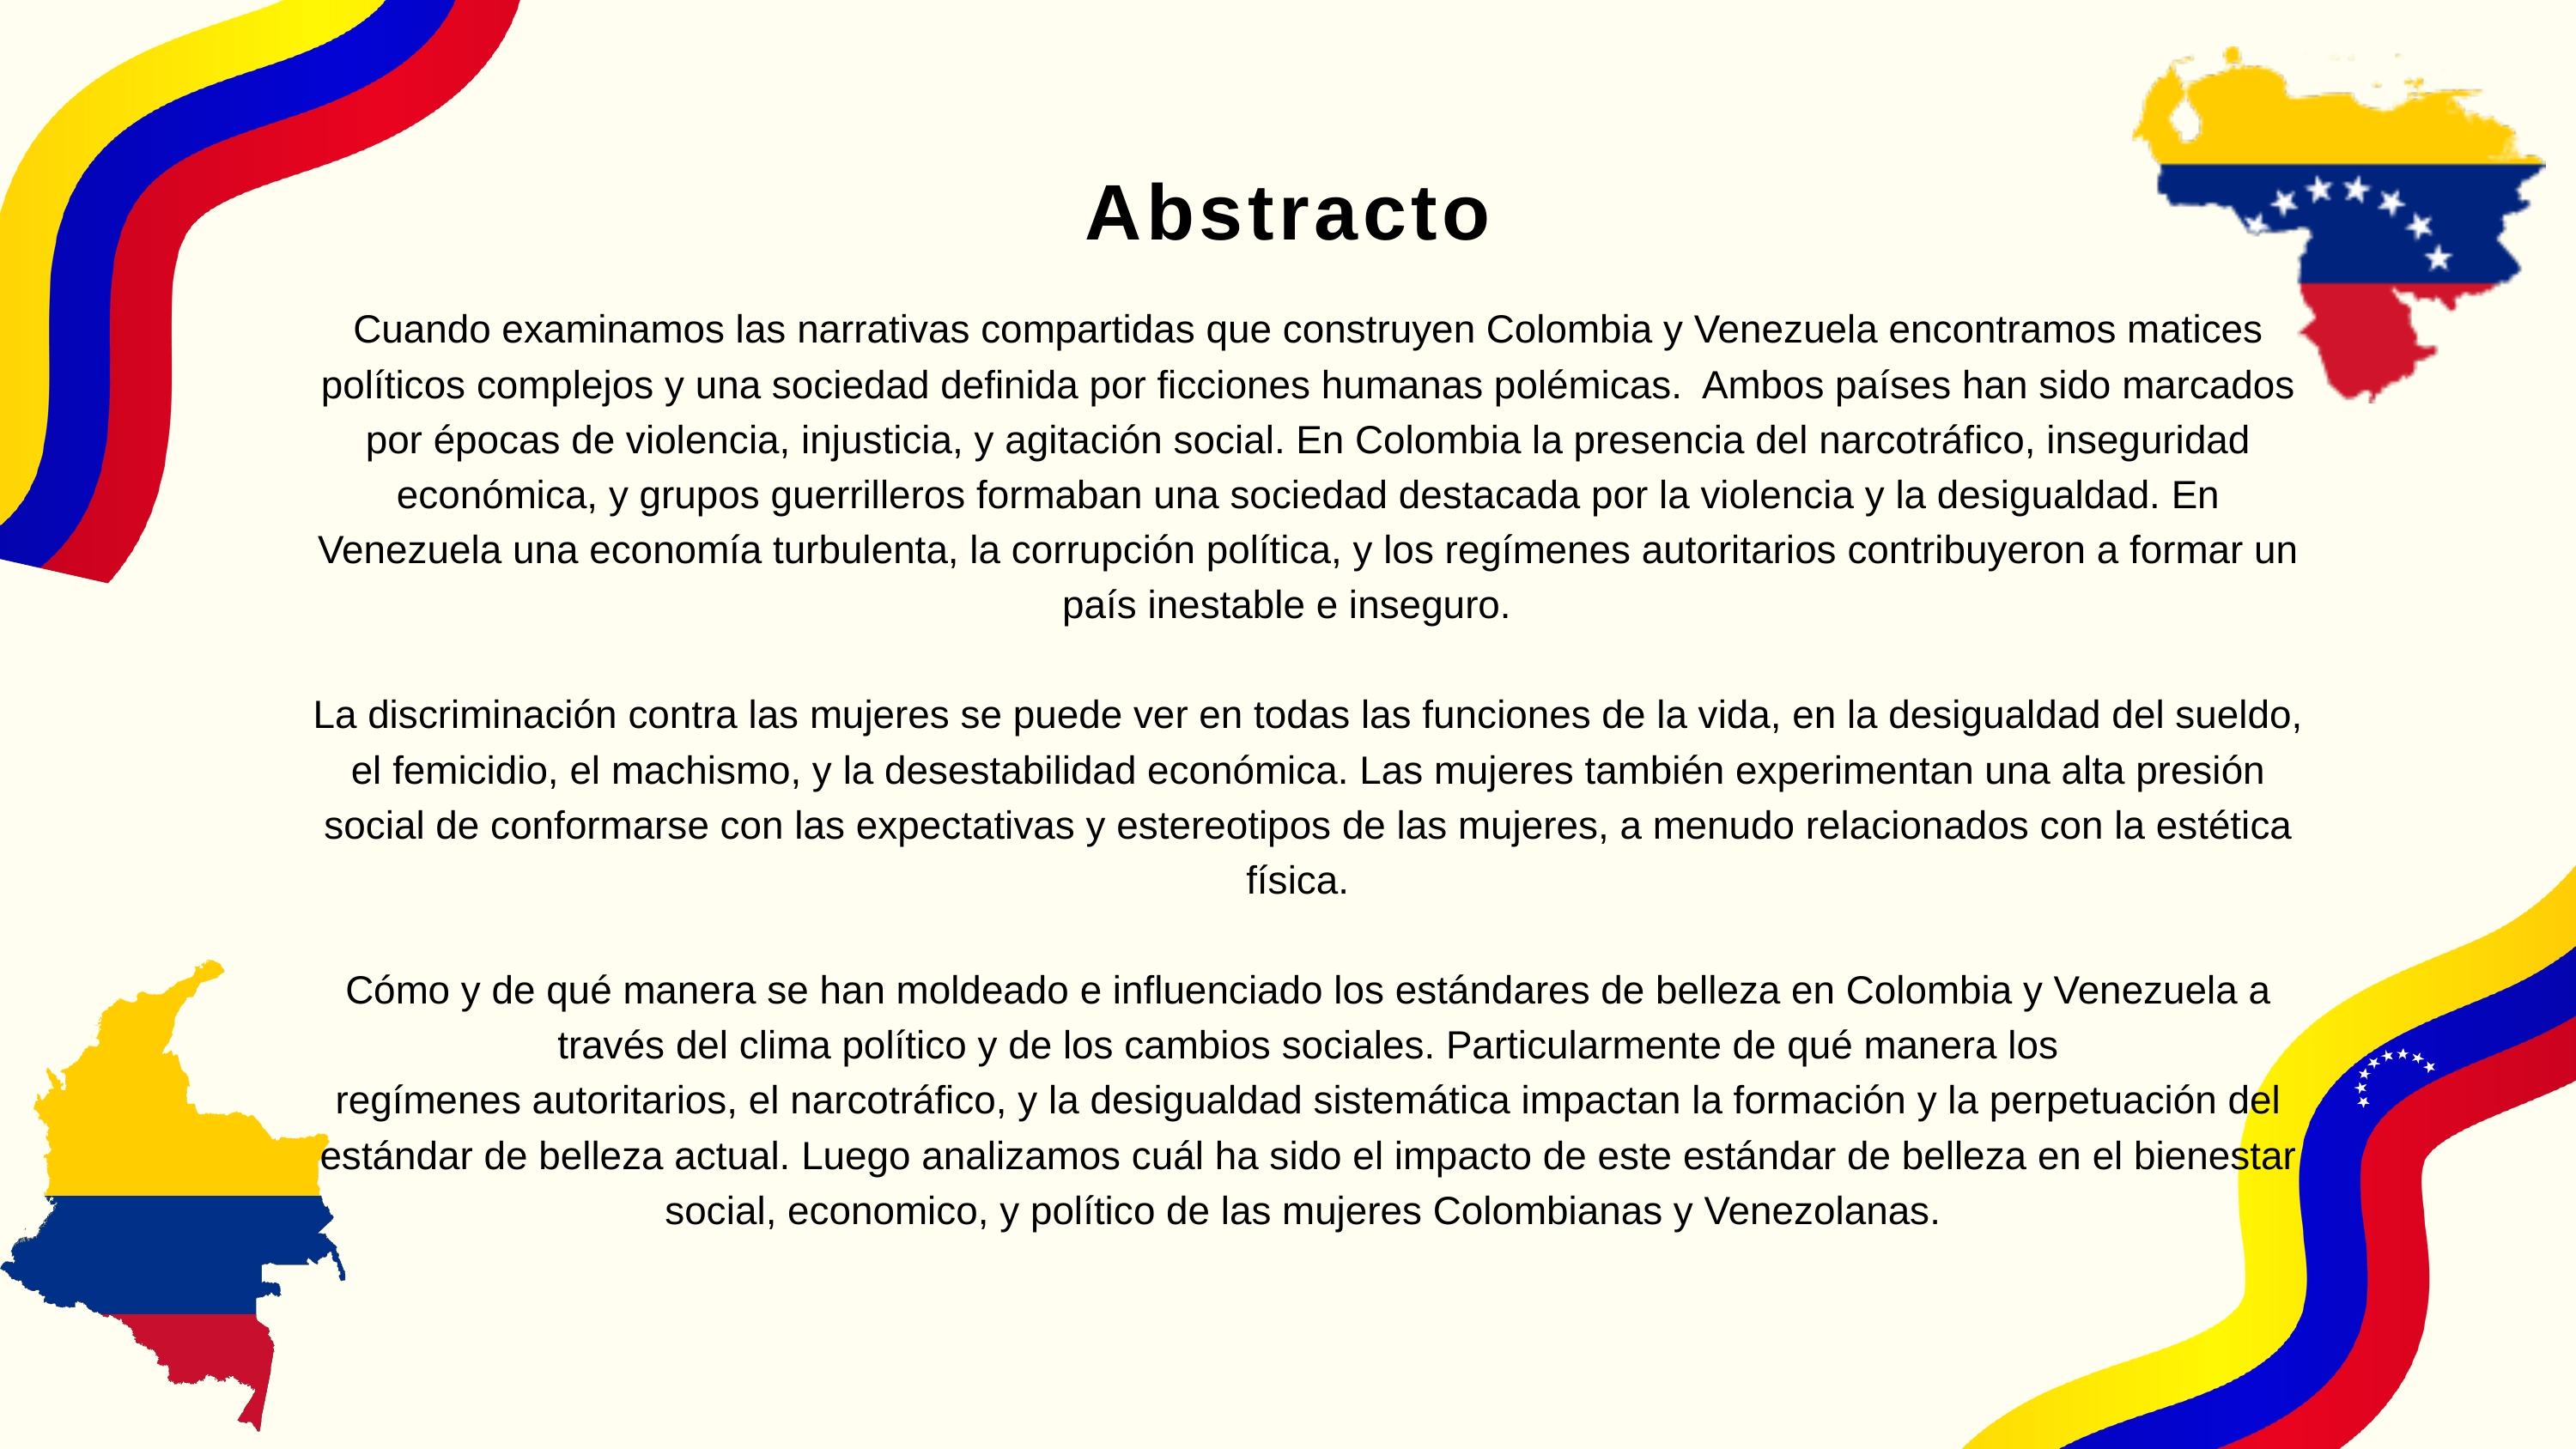

Abstracto

Cuando examinamos las narrativas compartidas que construyen Colombia y Venezuela encontramos matices políticos complejos y una sociedad definida por ficciones humanas polémicas.  Ambos países han sido marcados por épocas de violencia, injusticia, y agitación social. En Colombia la presencia del narcotráfico, inseguridad económica, y grupos guerrilleros formaban una sociedad destacada por la violencia y la desigualdad. En Venezuela una economía turbulenta, la corrupción política, y los regímenes autoritarios contribuyeron a formar un país inestable e inseguro.

La discriminación contra las mujeres se puede ver en todas las funciones de la vida, en la desigualdad del sueldo, el femicidio, el machismo, y la desestabilidad económica. Las mujeres también experimentan una alta presión social de conformarse con las expectativas y estereotipos de las mujeres, a menudo relacionados con la estética física.

Cómo y de qué manera se han moldeado e influenciado los estándares de belleza en Colombia y Venezuela a través del clima político y de los cambios sociales. Particularmente de qué manera los
regímenes autoritarios, el narcotráfico, y la desigualdad sistemática impactan la formación y la perpetuación del estándar de belleza actual. Luego analizamos cuál ha sido el impacto de este estándar de belleza en el bienestar social, economico, y político de las mujeres Colombianas y Venezolanas.